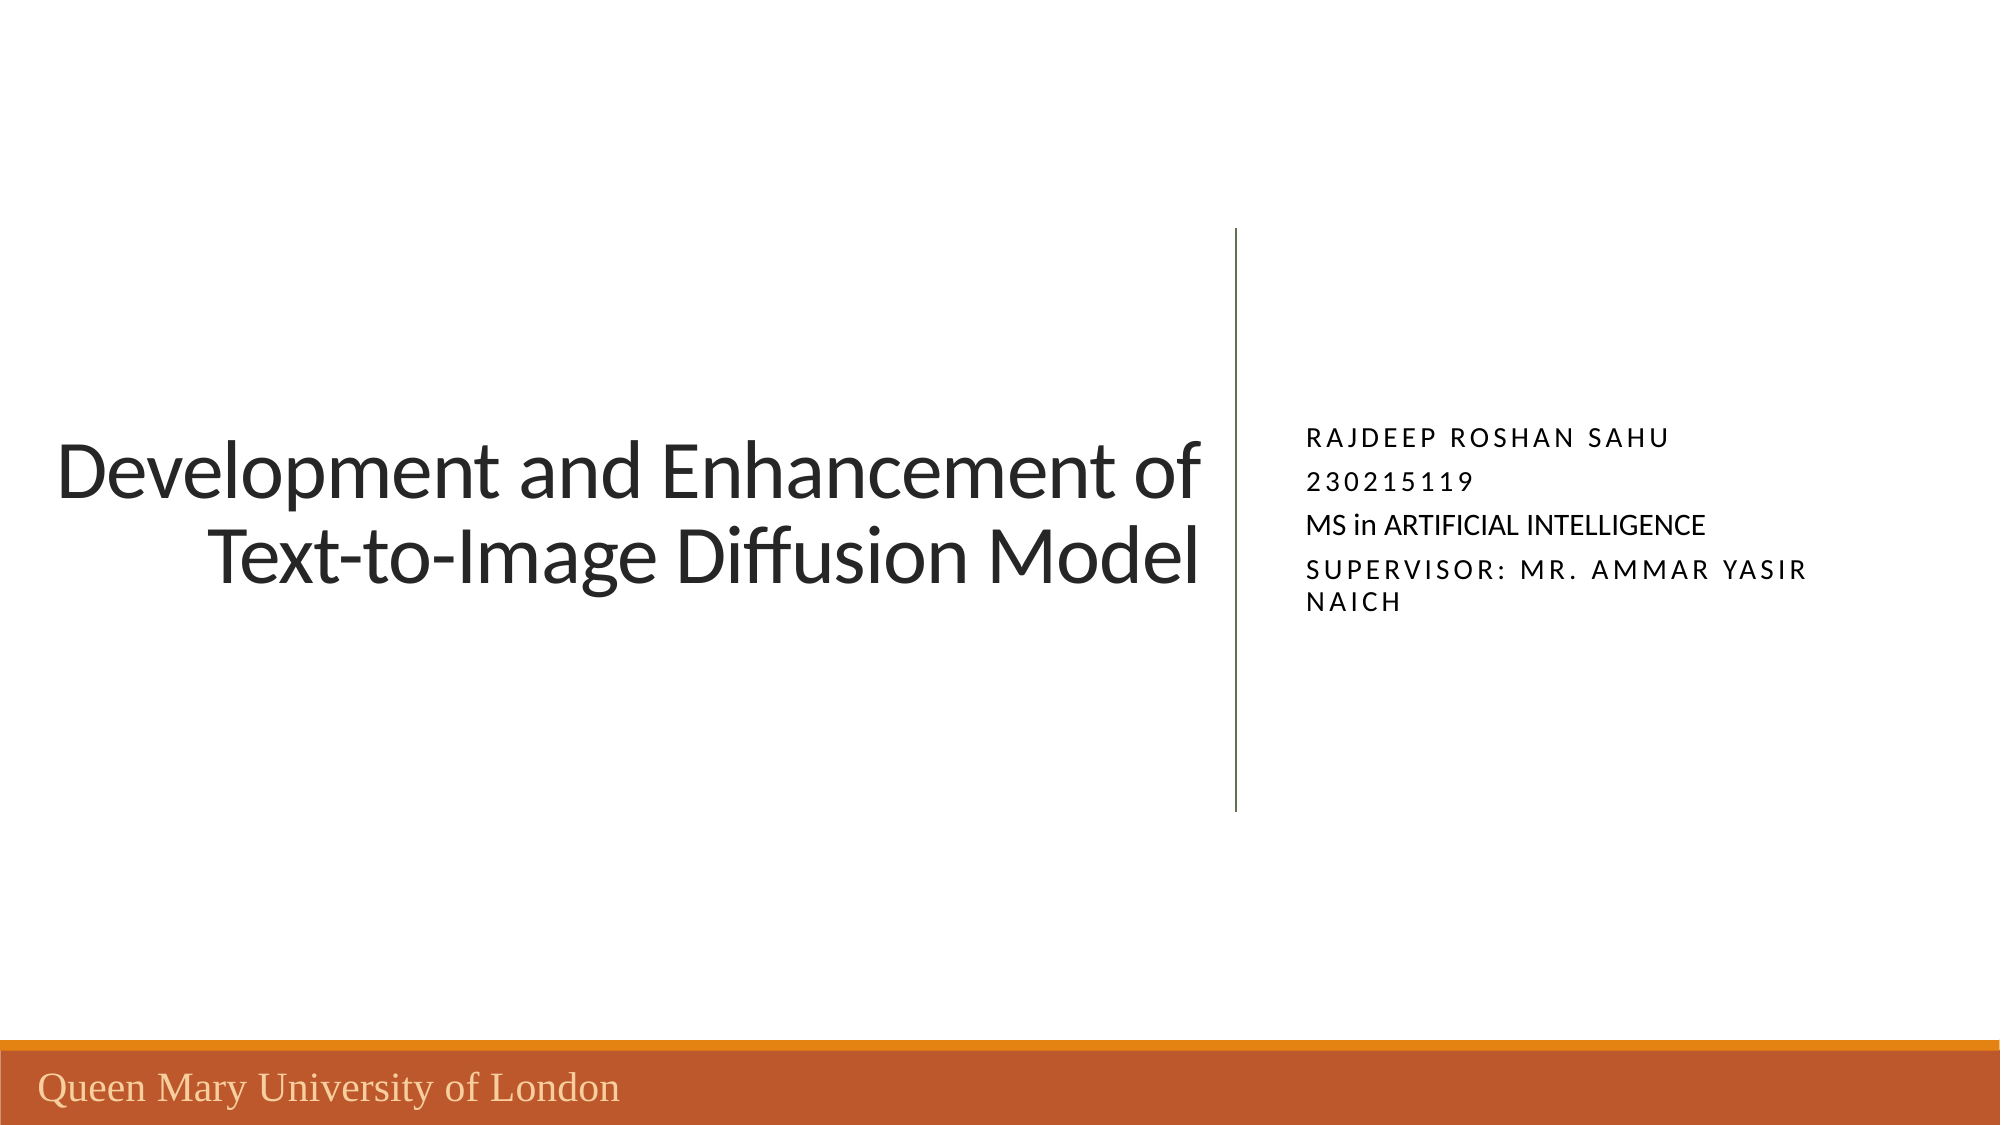

Rajdeep Roshan Sahu
230215119

Supervisor: Mr. Ammar Yasir Naich
# Development and Enhancement of Text-to-Image Diffusion Model
MS in ARTIFICIAL INTELLIGENCE

Queen Mary University of London